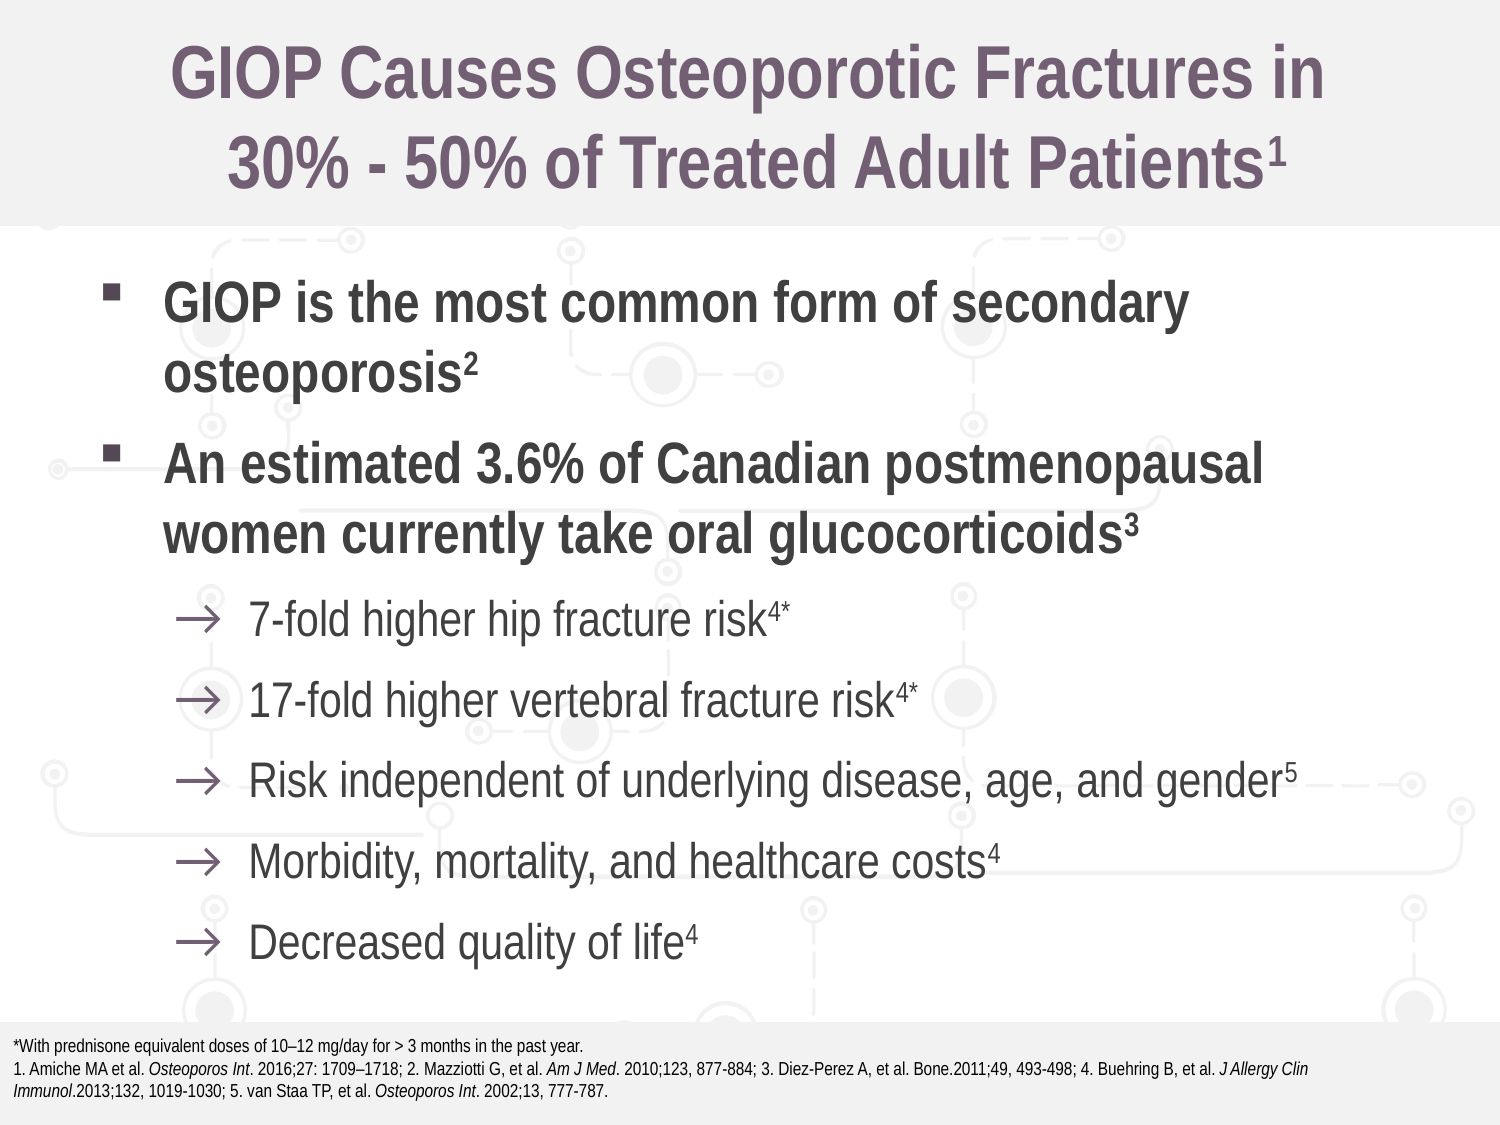

# GIOP Causes Osteoporotic Fractures in 30% - 50% of Treated Adult Patients1
GIOP is the most common form of secondary osteoporosis2
An estimated 3.6% of Canadian postmenopausal women currently take oral glucocorticoids3
7-fold higher hip fracture risk4*
17-fold higher vertebral fracture risk4*
Risk independent of underlying disease, age, and gender5
Morbidity, mortality, and healthcare costs4
Decreased quality of life4

*With prednisone equivalent doses of 10–12 mg/day for > 3 months in the past year.
1. Amiche MA et al. Osteoporos Int. 2016;27: 1709–1718; 2. Mazziotti G, et al. Am J Med. 2010;123, 877-884; 3. Diez-Perez A, et al. Bone.2011;49, 493-498; 4. Buehring B, et al. J Allergy Clin Immunol.2013;132, 1019-1030; 5. van Staa TP, et al. Osteoporos Int. 2002;13, 777-787.